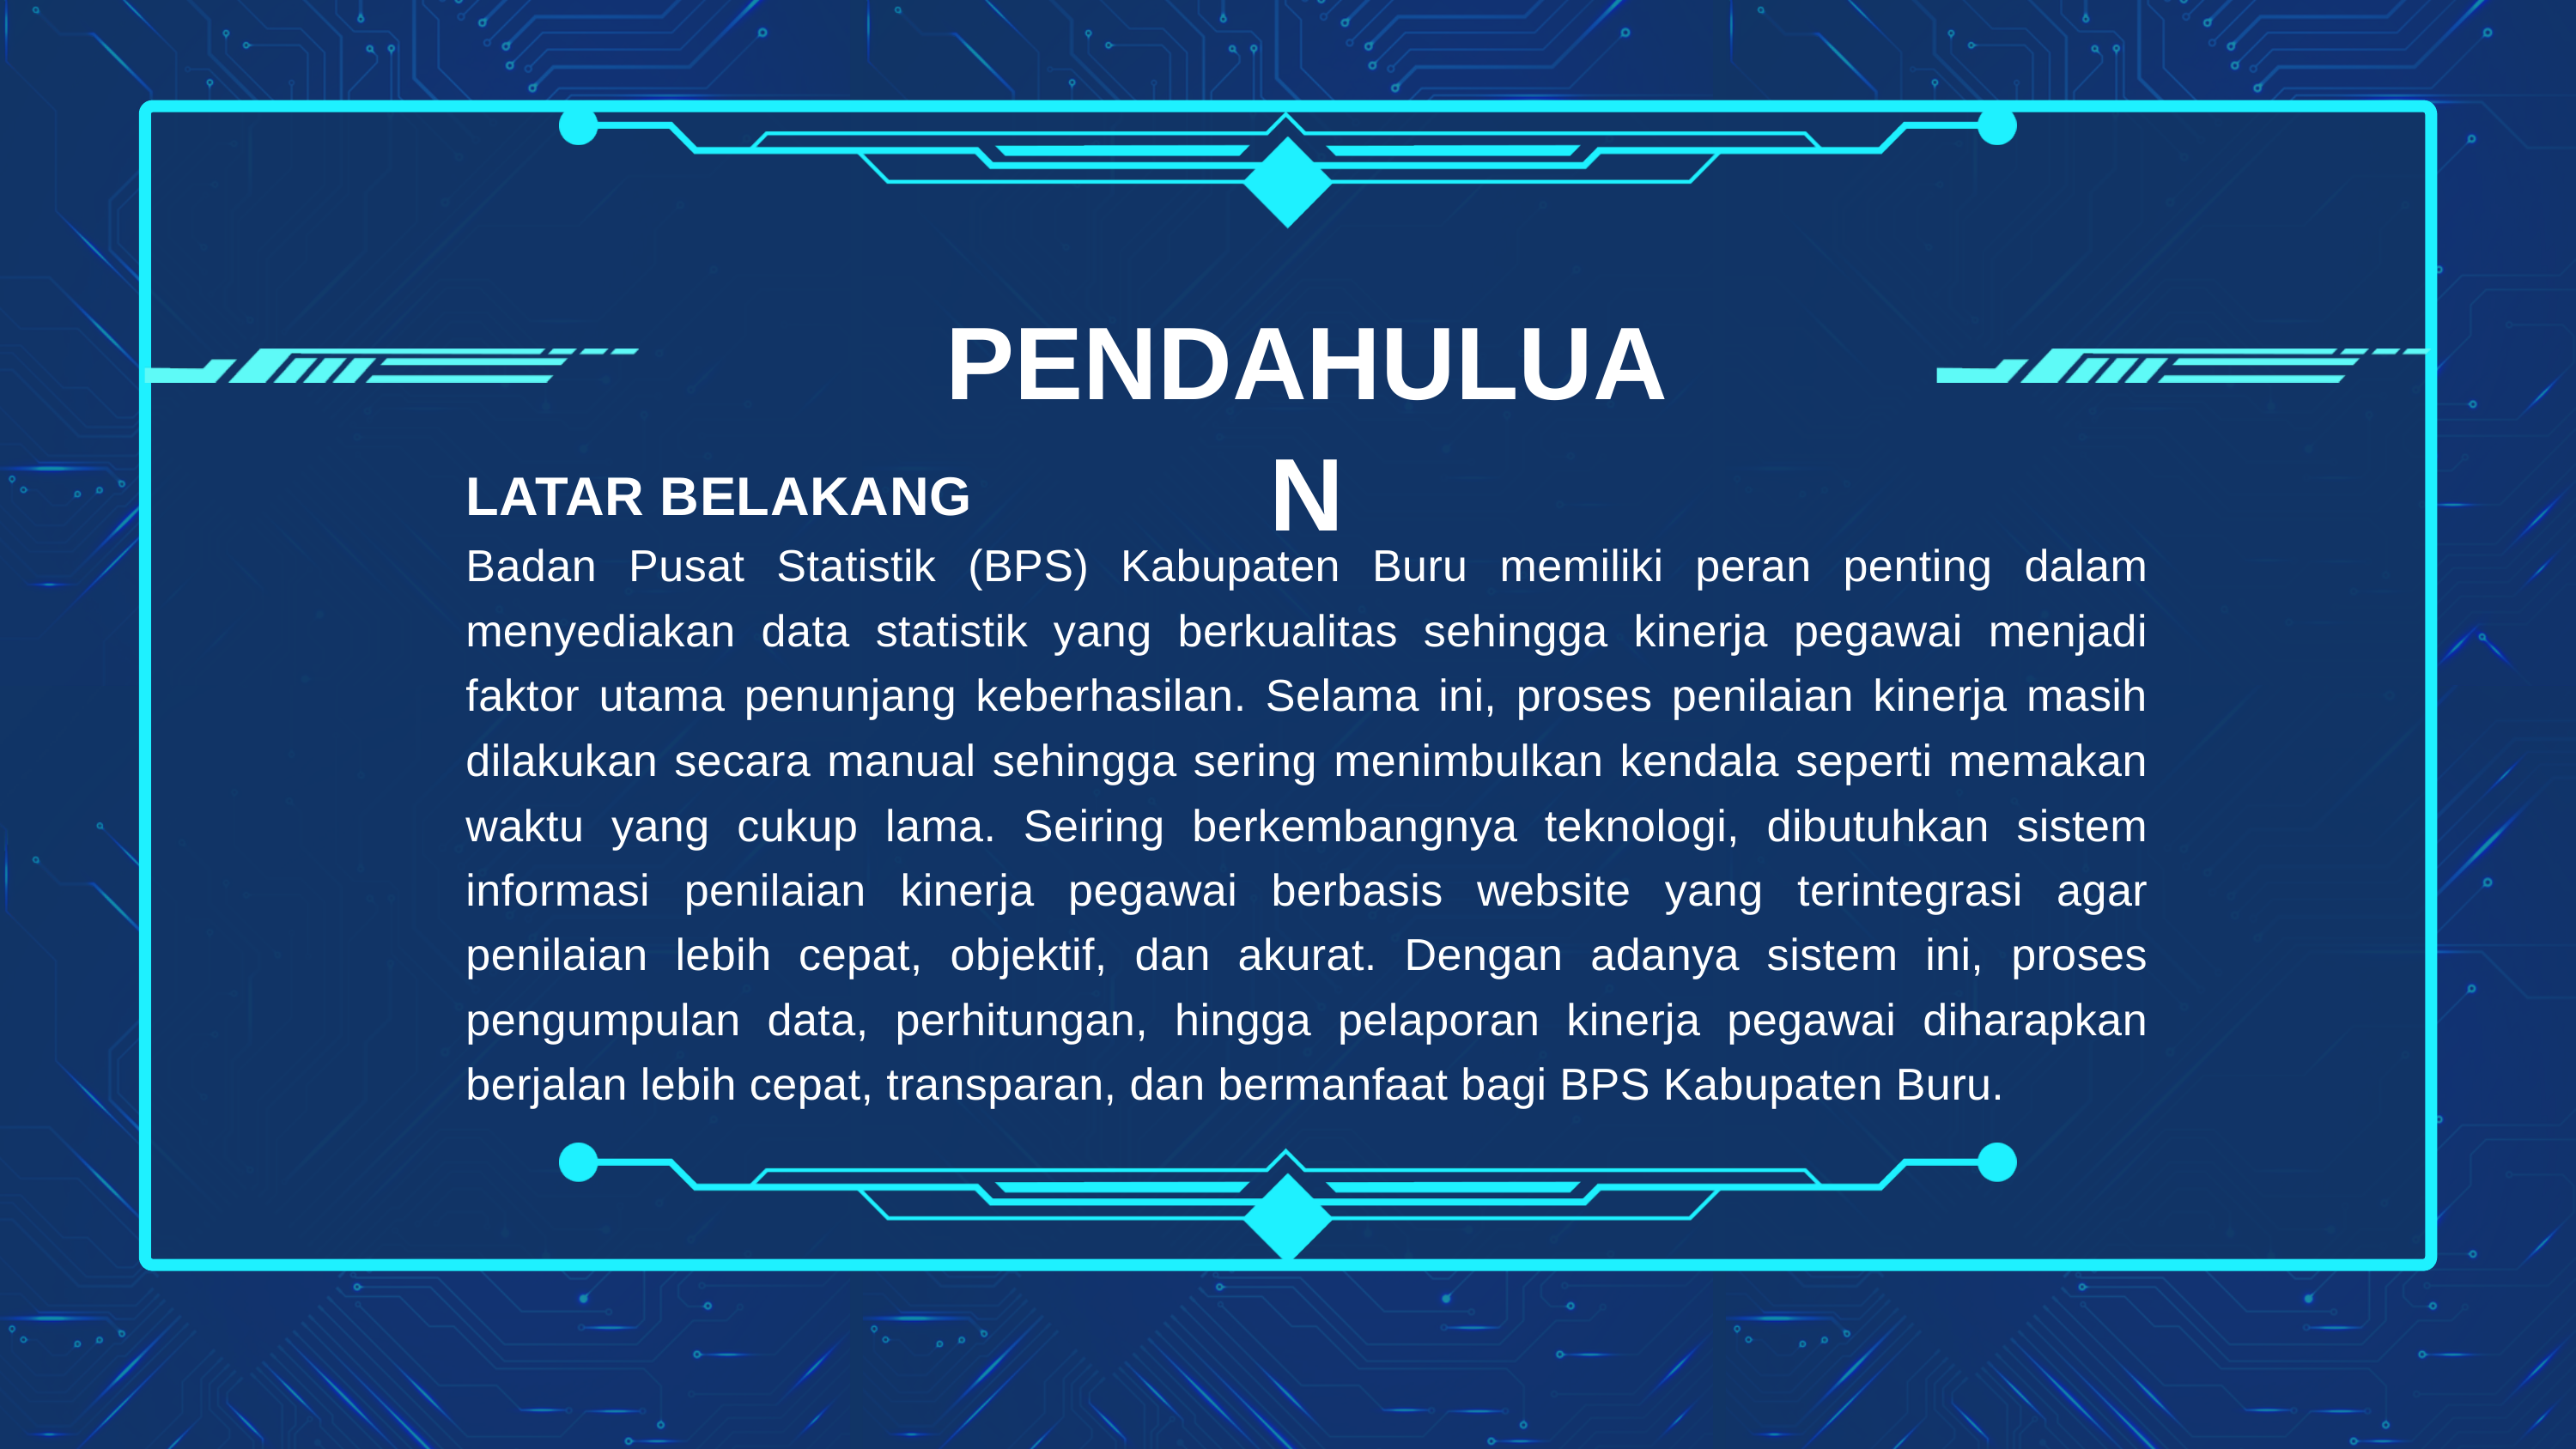

PENDAHULUAN

LATAR BELAKANG
Badan Pusat Statistik (BPS) Kabupaten Buru memiliki peran penting dalam menyediakan data statistik yang berkualitas sehingga kinerja pegawai menjadi faktor utama penunjang keberhasilan. Selama ini, proses penilaian kinerja masih dilakukan secara manual sehingga sering menimbulkan kendala seperti memakan waktu yang cukup lama. Seiring berkembangnya teknologi, dibutuhkan sistem informasi penilaian kinerja pegawai berbasis website yang terintegrasi agar penilaian lebih cepat, objektif, dan akurat. Dengan adanya sistem ini, proses pengumpulan data, perhitungan, hingga pelaporan kinerja pegawai diharapkan berjalan lebih cepat, transparan, dan bermanfaat bagi BPS Kabupaten Buru.